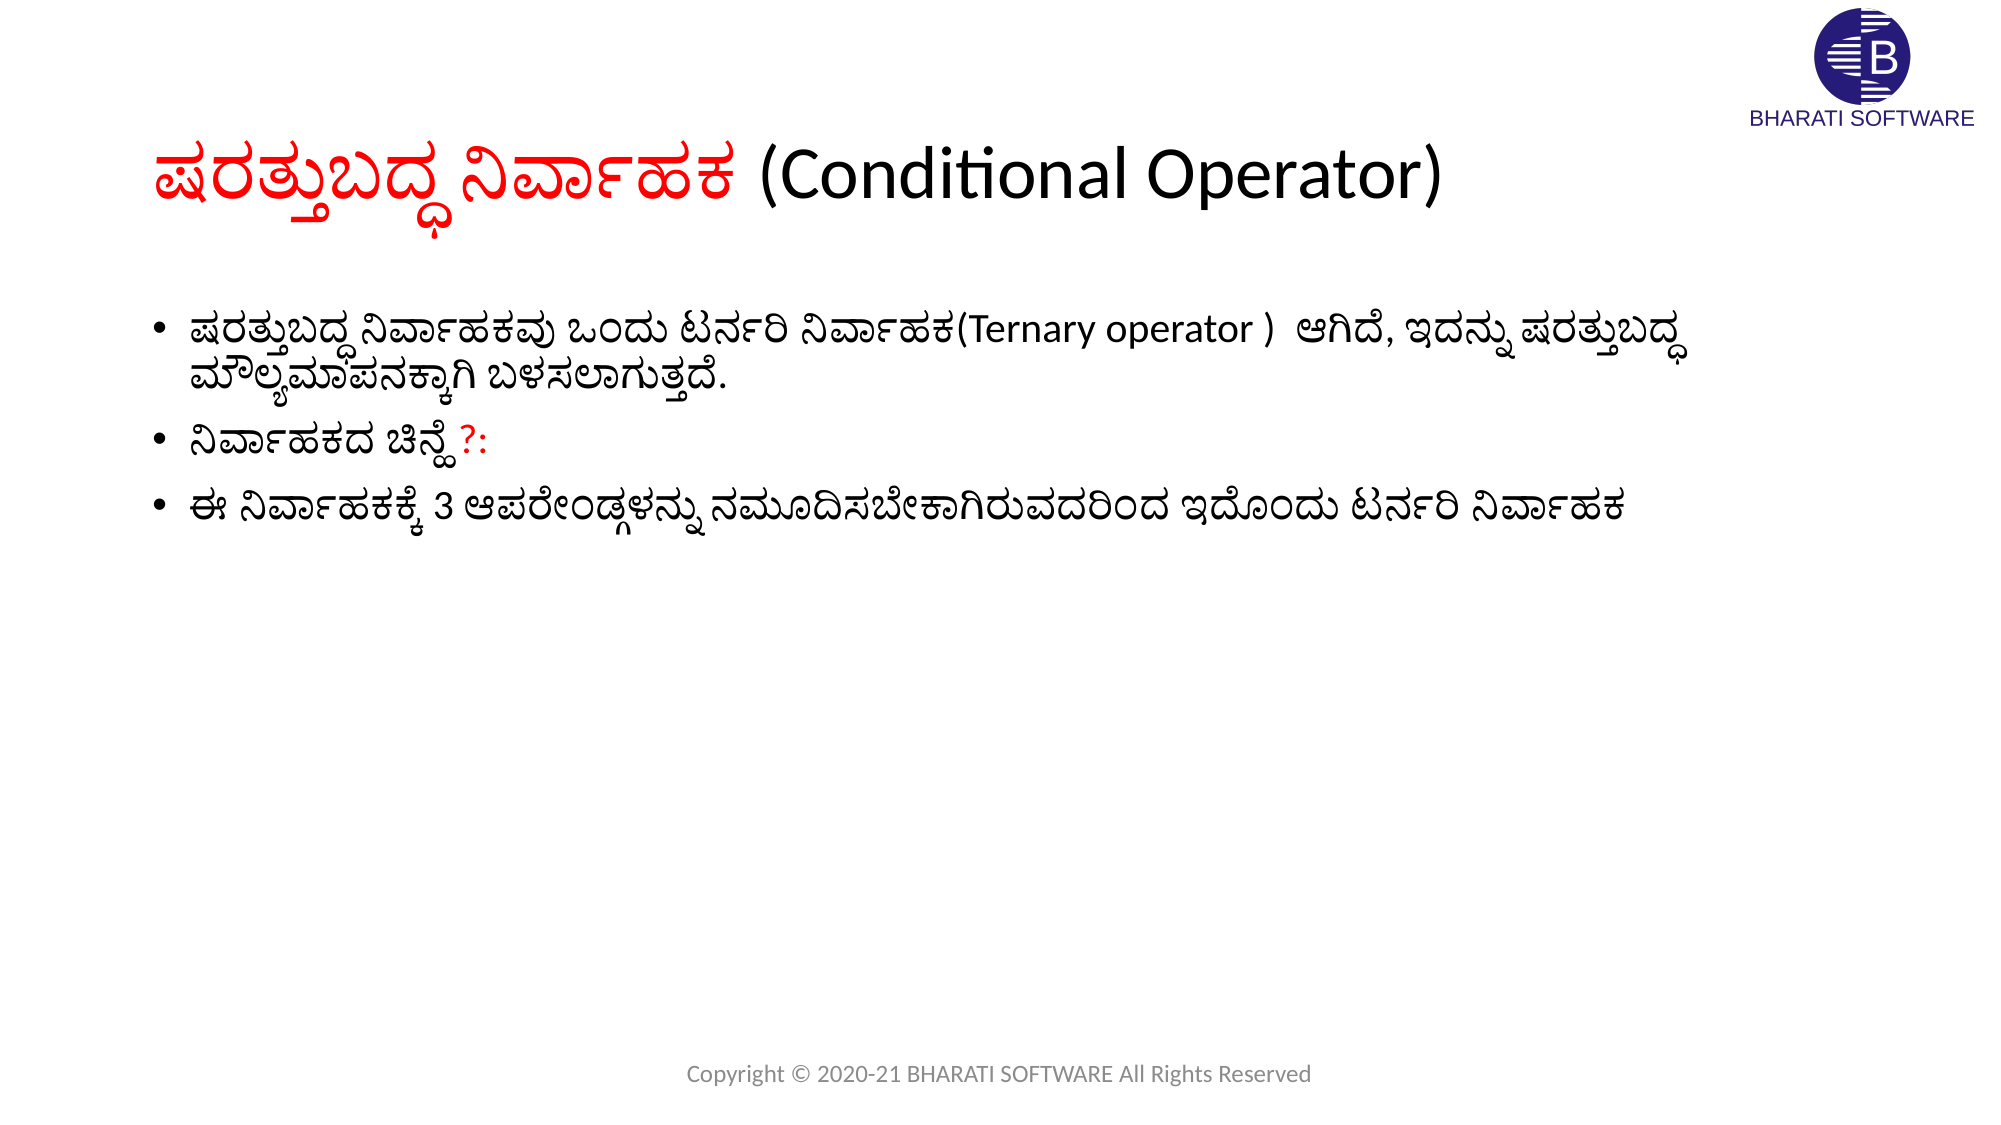

# ಷರತ್ತುಬದ್ಧ ನಿರ್ವಾಹಕ (Conditional Operator)
ಷರತ್ತುಬದ್ಧ ನಿರ್ವಾಹಕವು ಒಂದು ಟರ್ನರಿ ನಿರ್ವಾಹಕ(Ternary operator )  ಆಗಿದೆ, ಇದನ್ನು ಷರತ್ತುಬದ್ಧ ಮೌಲ್ಯಮಾಪನಕ್ಕಾಗಿ ಬಳಸಲಾಗುತ್ತದೆ.
ನಿರ್ವಾಹಕದ ಚಿನ್ಹೆ ?:
ಈ ನಿರ್ವಾಹಕಕ್ಕೆ 3 ಆಪರೇಂಡ್ಗಳನ್ನು ನಮೂದಿಸಬೇಕಾಗಿರುವದರಿಂದ ಇದೊಂದು ಟರ್ನರಿ ನಿರ್ವಾಹಕ
Copyright © 2020-21 BHARATI SOFTWARE All Rights Reserved